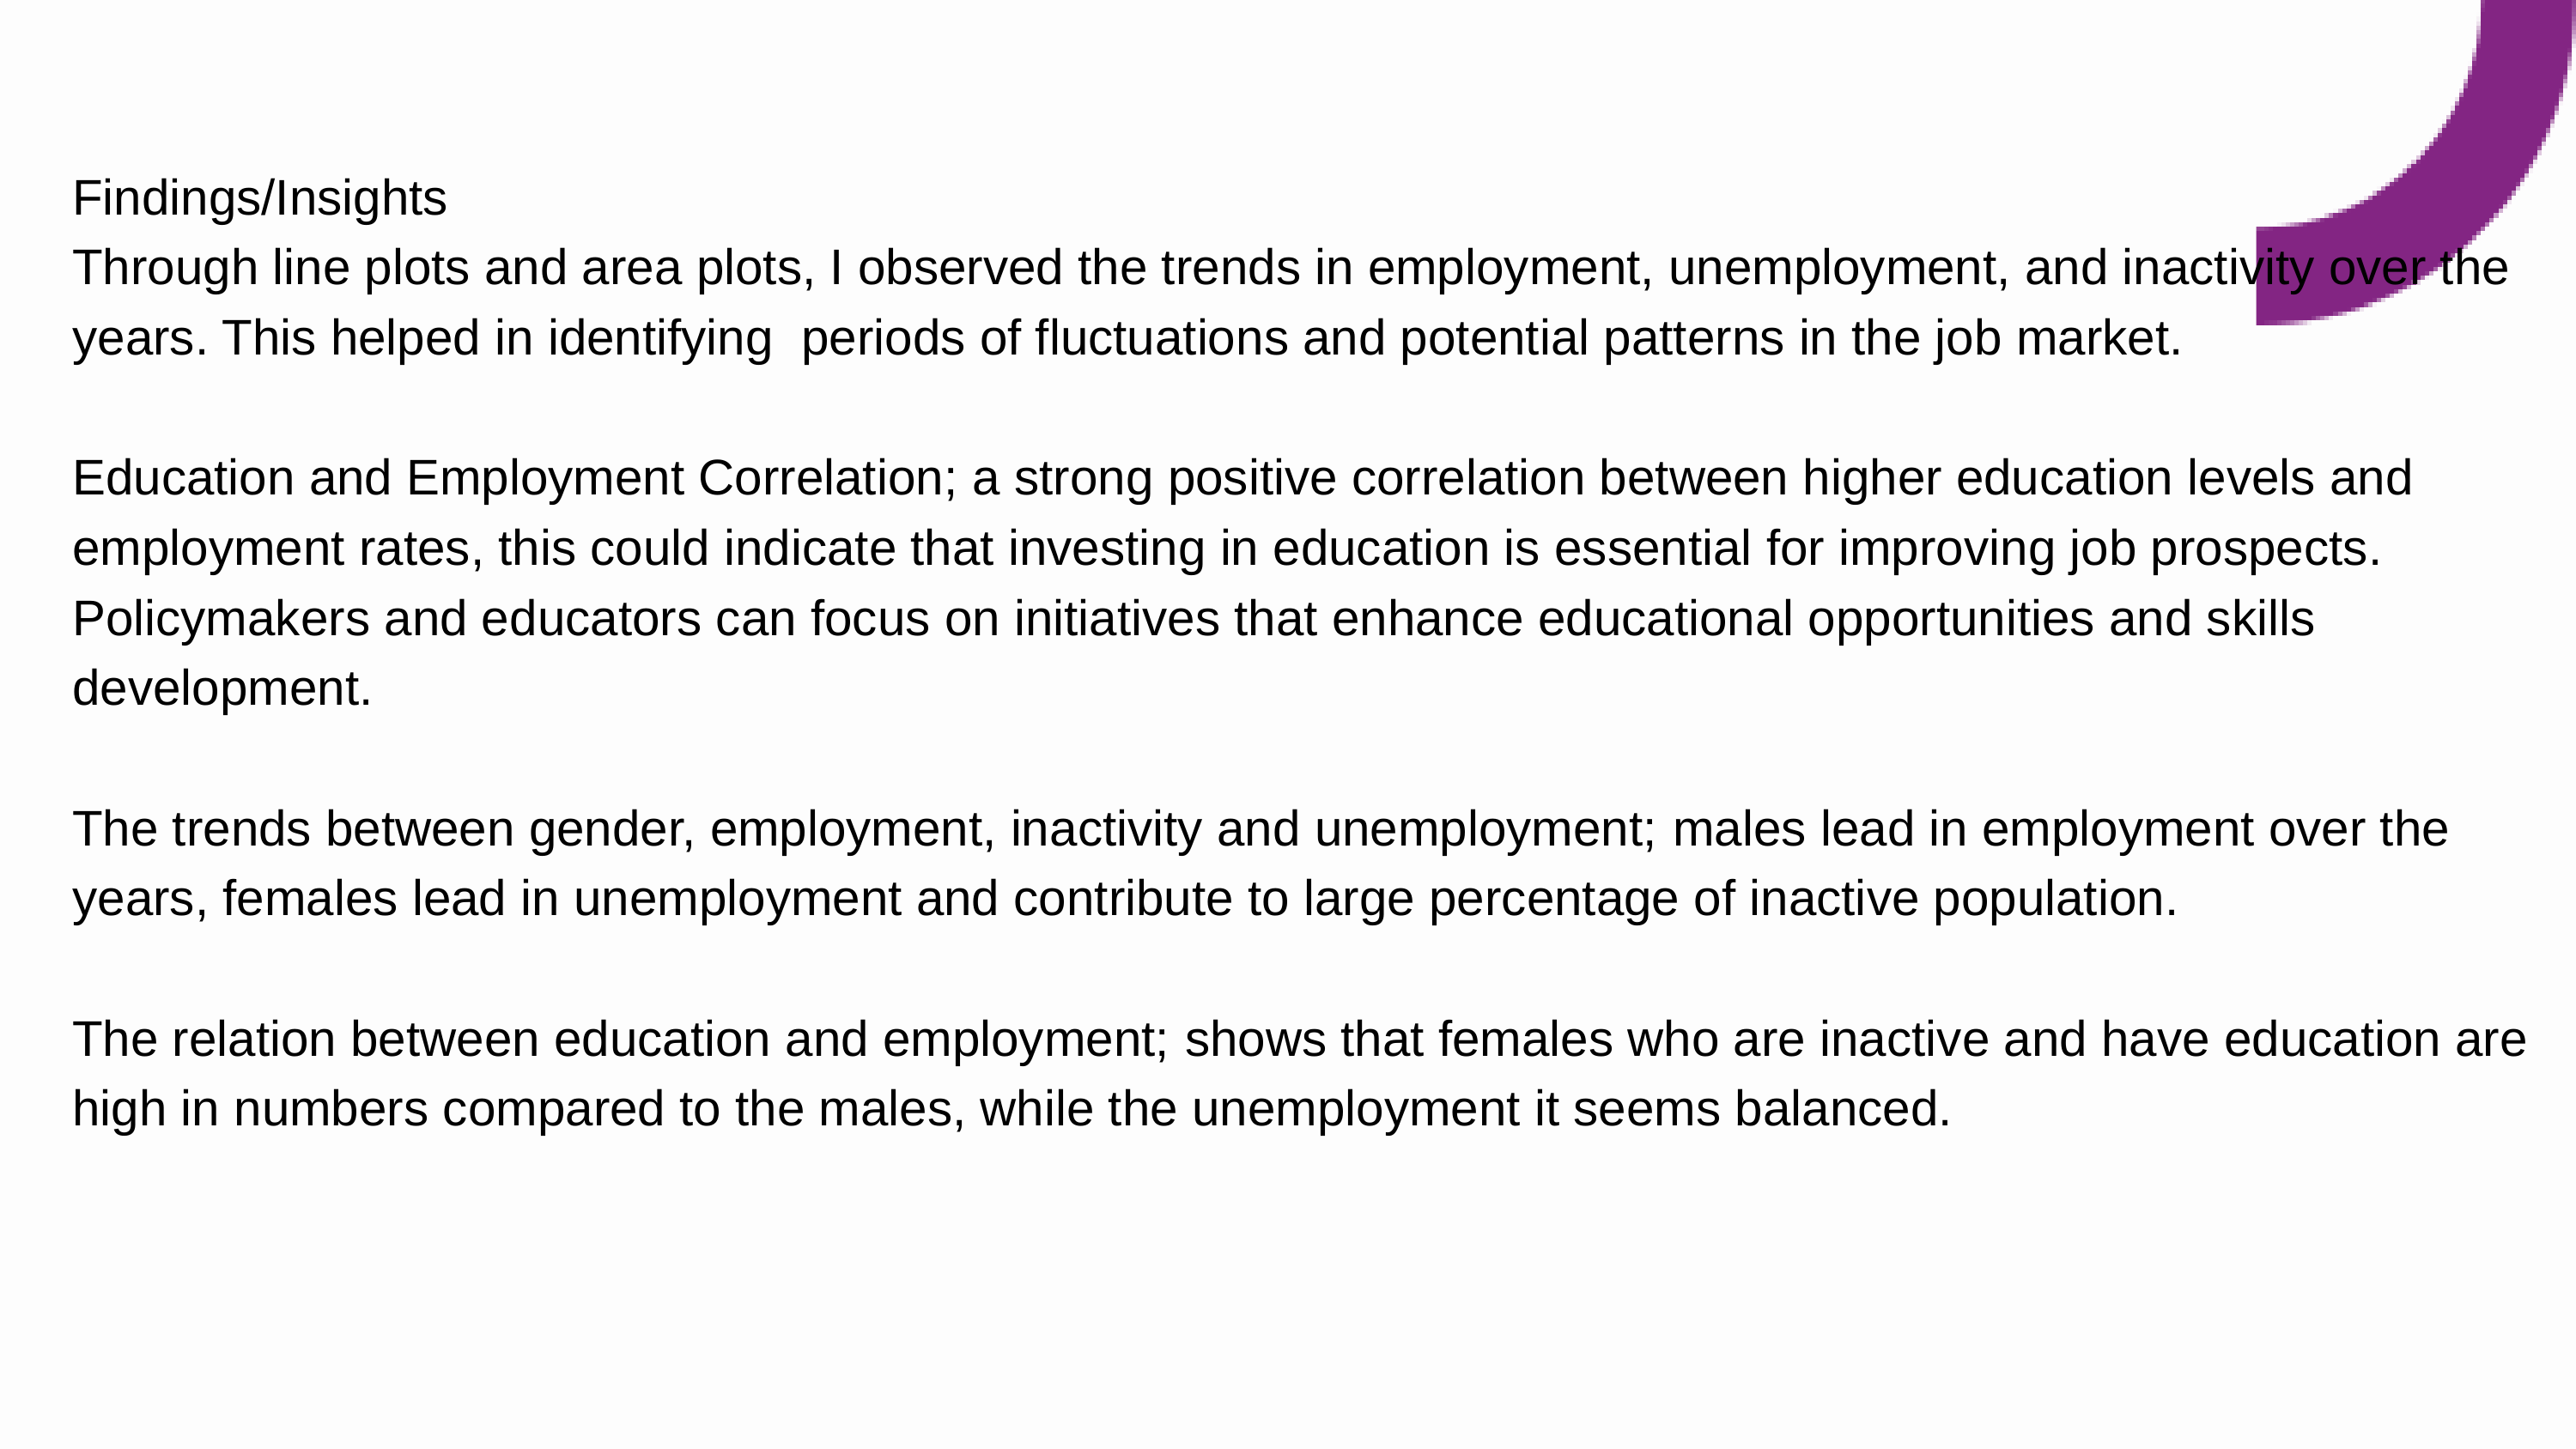

Findings/Insights
Through line plots and area plots, I observed the trends in employment, unemployment, and inactivity over the years. This helped in identifying  periods of fluctuations and potential patterns in the job market.

Education and Employment Correlation; a strong positive correlation between higher education levels and employment rates, this could indicate that investing in education is essential for improving job prospects. Policymakers and educators can focus on initiatives that enhance educational opportunities and skills development.

The trends between gender, employment, inactivity and unemployment; males lead in employment over the years, females lead in unemployment and contribute to large percentage of inactive population.

The relation between education and employment; shows that females who are inactive and have education are high in numbers compared to the males, while the unemployment it seems balanced.